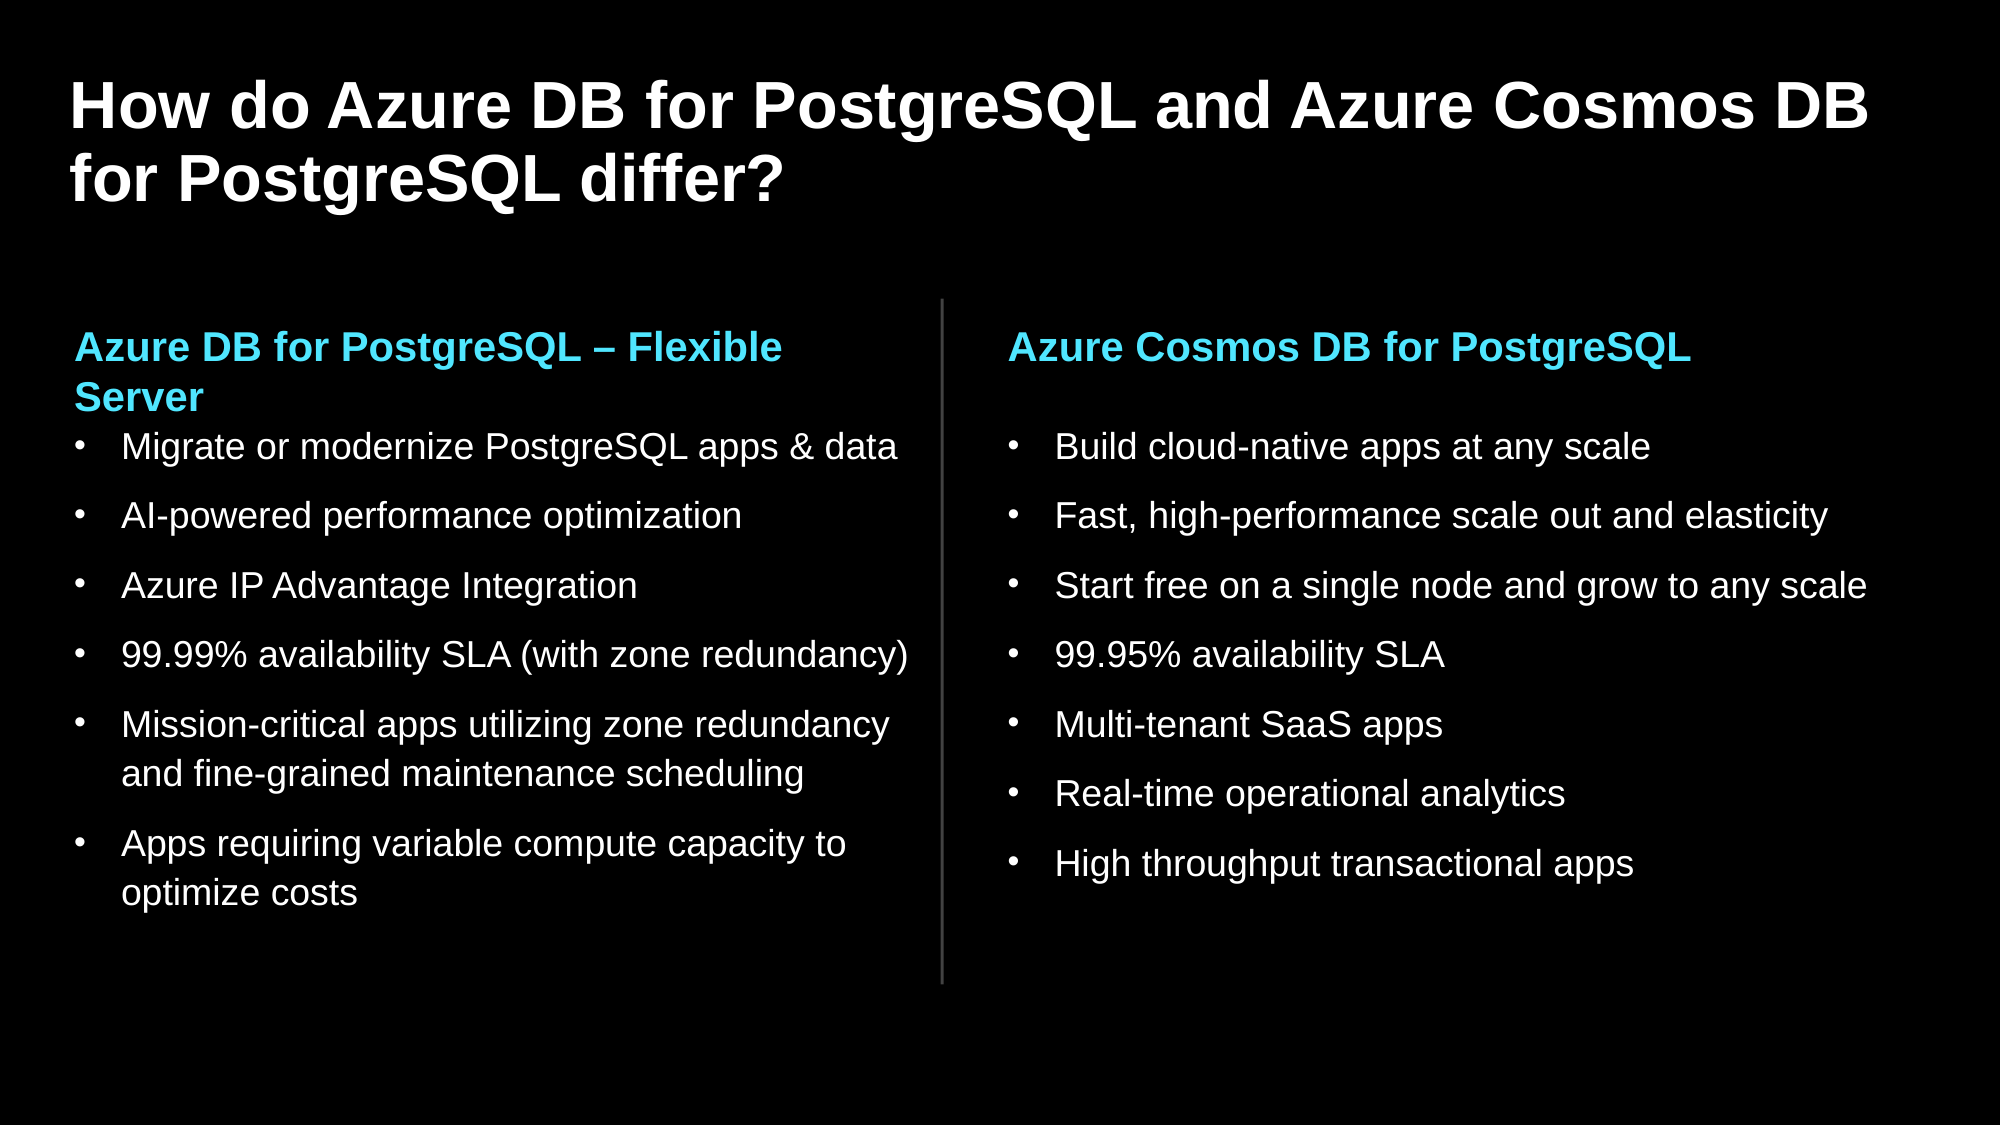

# How do Azure DB for PostgreSQL and Azure Cosmos DB for PostgreSQL differ?
Azure Cosmos DB for PostgreSQL
Azure DB for PostgreSQL – Flexible Server
Migrate or modernize PostgreSQL apps & data
AI-powered performance optimization
Azure IP Advantage Integration
99.99% availability SLA (with zone redundancy)
Mission-critical apps utilizing zone redundancy and fine-grained maintenance scheduling
Apps requiring variable compute capacity to optimize costs

Build cloud-native apps at any scale
Fast, high-performance scale out and elasticity
Start free on a single node and grow to any scale
99.95% availability SLA
Multi-tenant SaaS apps
Real-time operational analytics
High throughput transactional apps